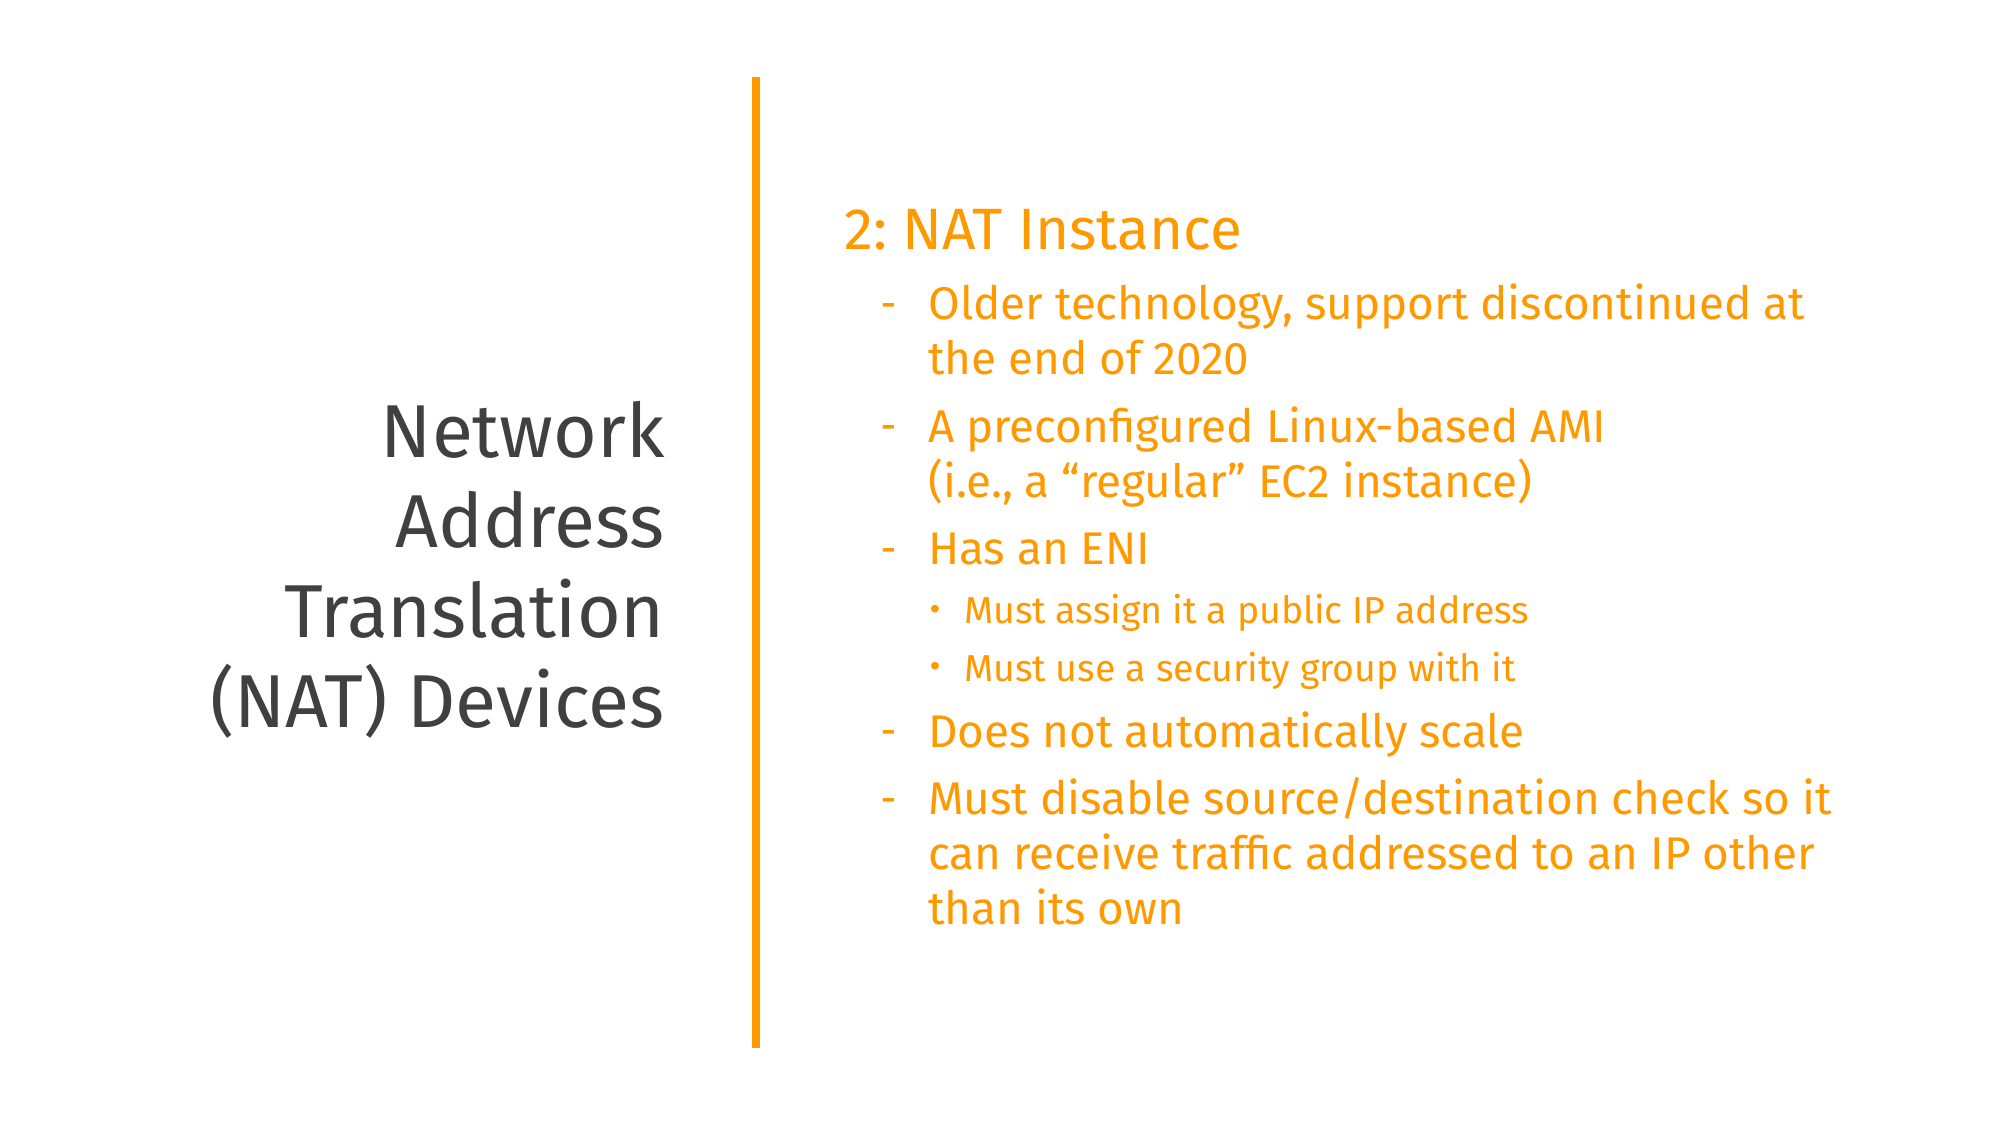

Network Address Translation (NAT) Devices
2: NAT Instance
Older technology, support discontinued at the end of 2020
A preconfigured Linux-based AMI
(i.e., a “regular” EC2 instance)
Has an ENI
Must assign it a public IP address
Must use a security group with it
Does not automatically scale
Must disable source/destination check so it can receive traffic addressed to an IP other than its own